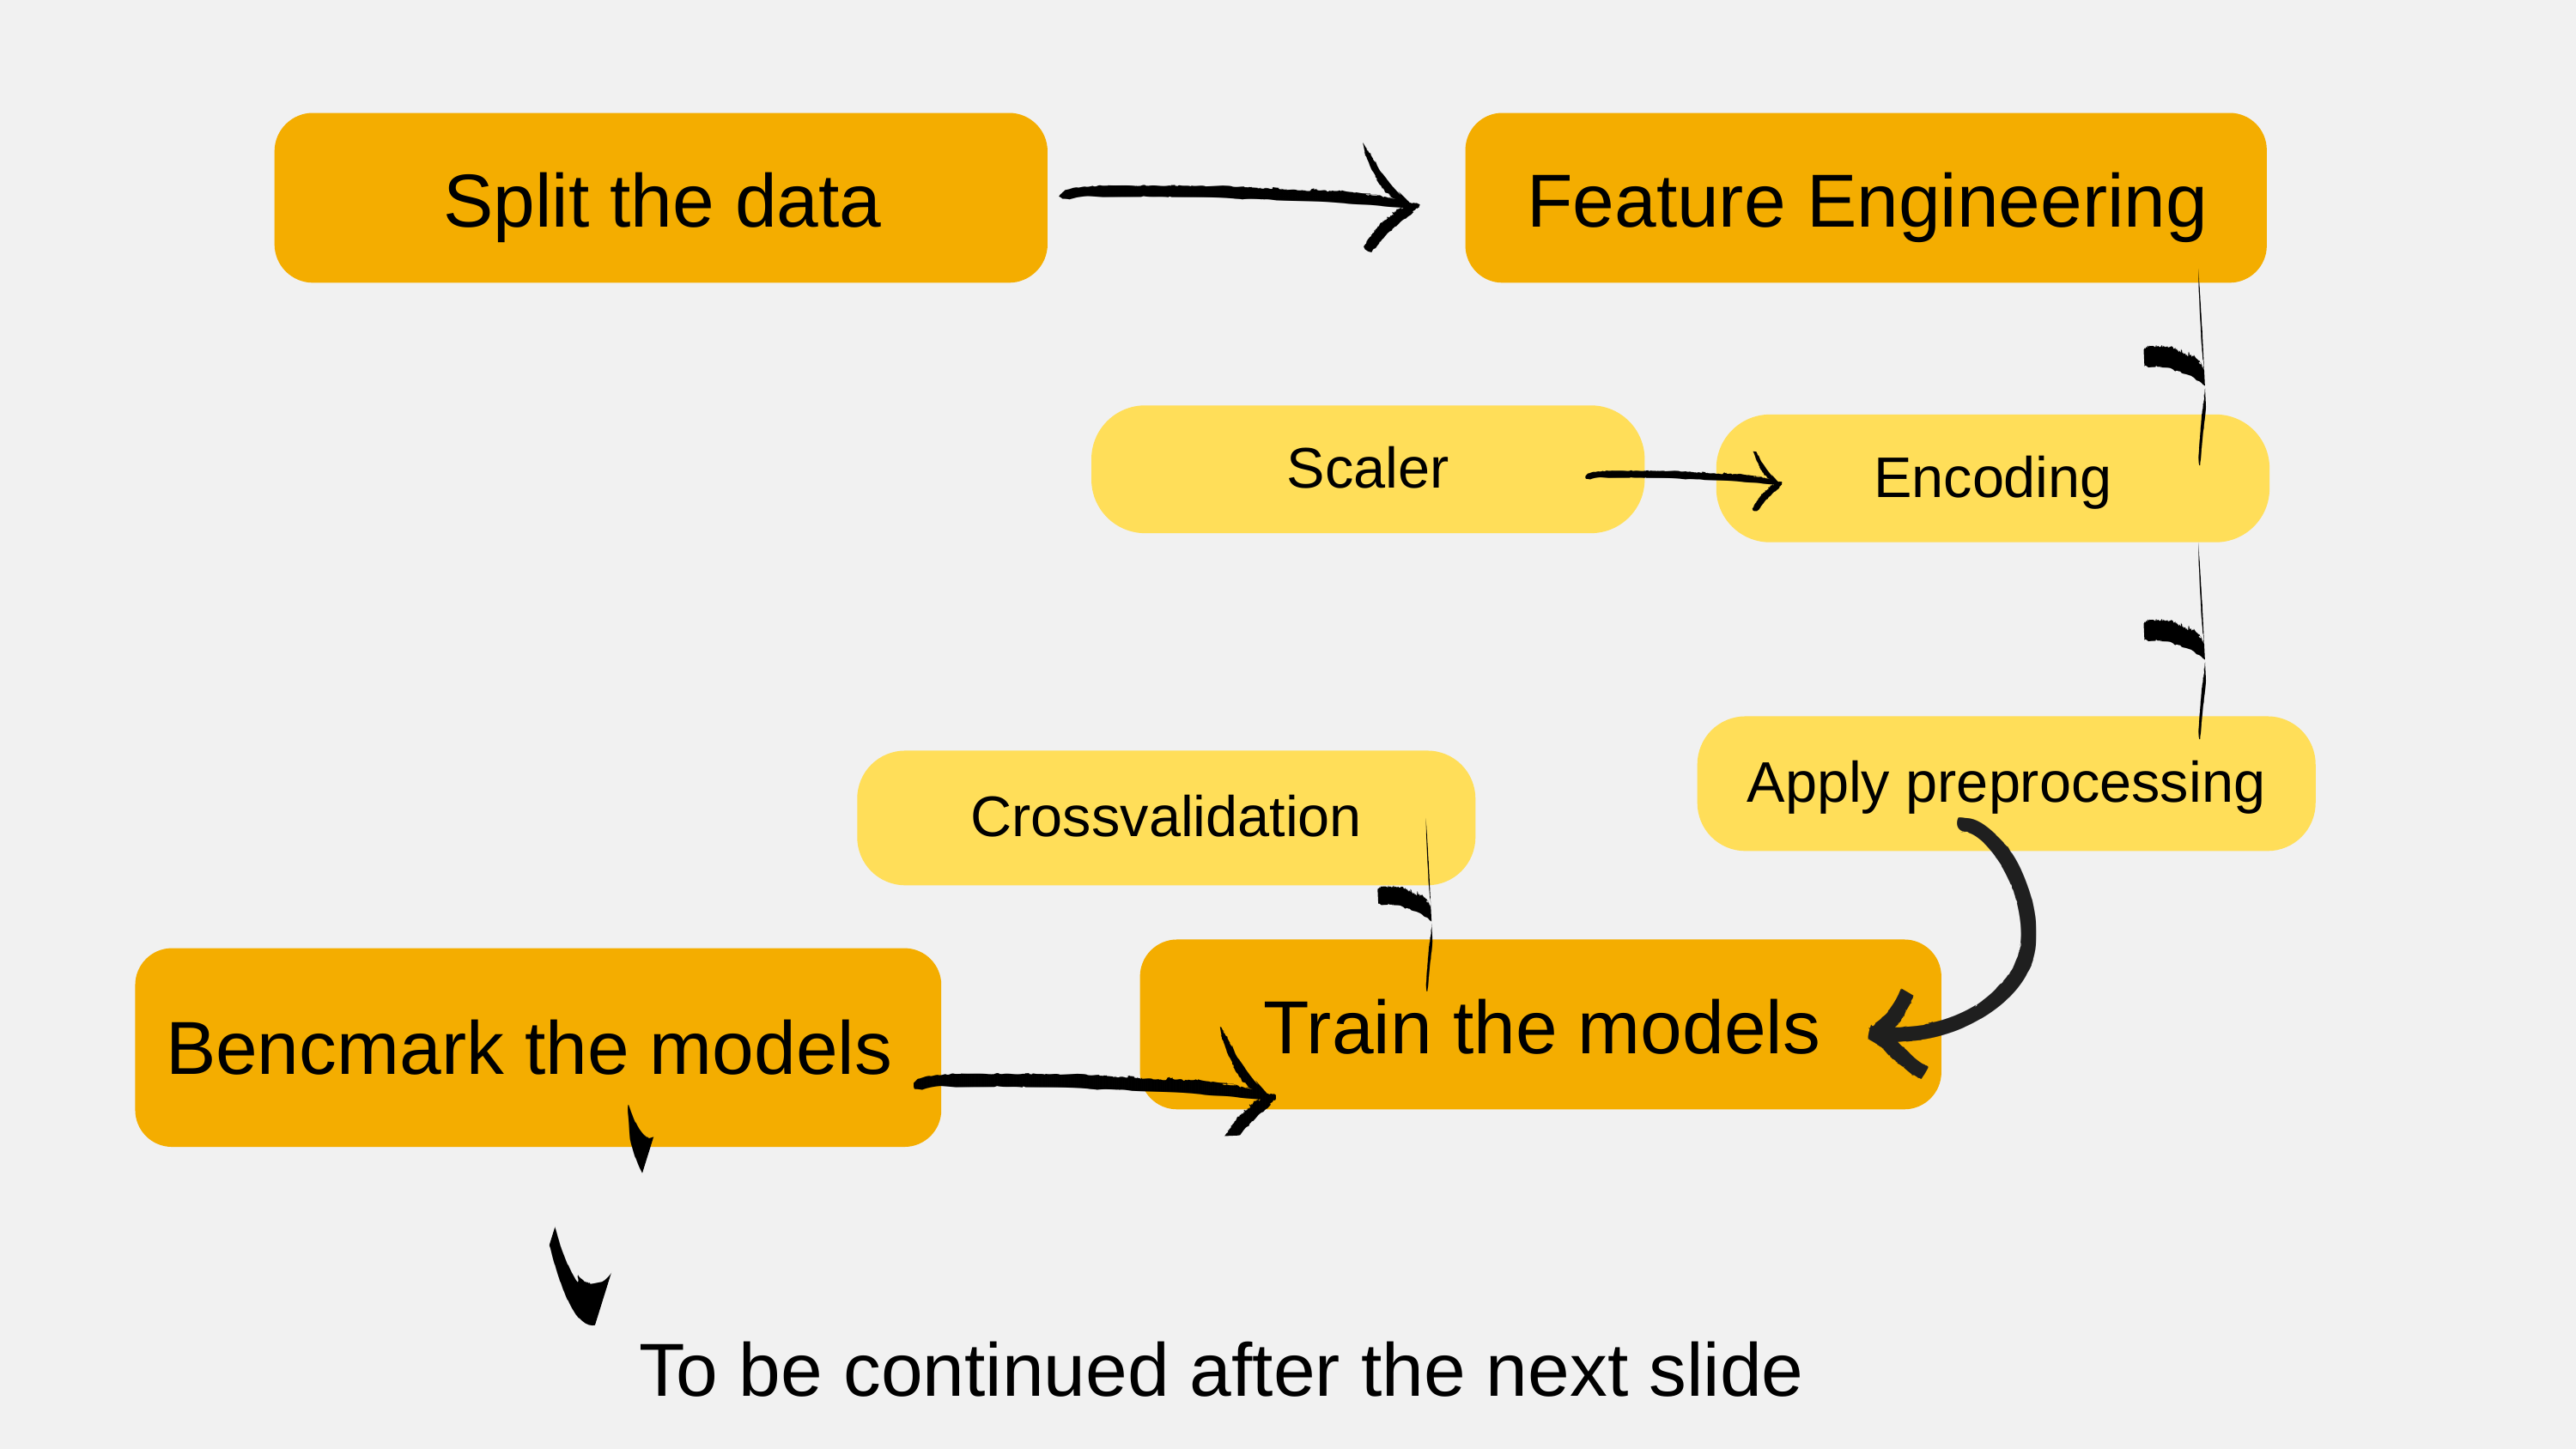

Split the data

Feature Engineering

Scaler

Encoding

Apply preprocessing

Crossvalidation

Train the models

Bencmark the models

To be continued after the next slide